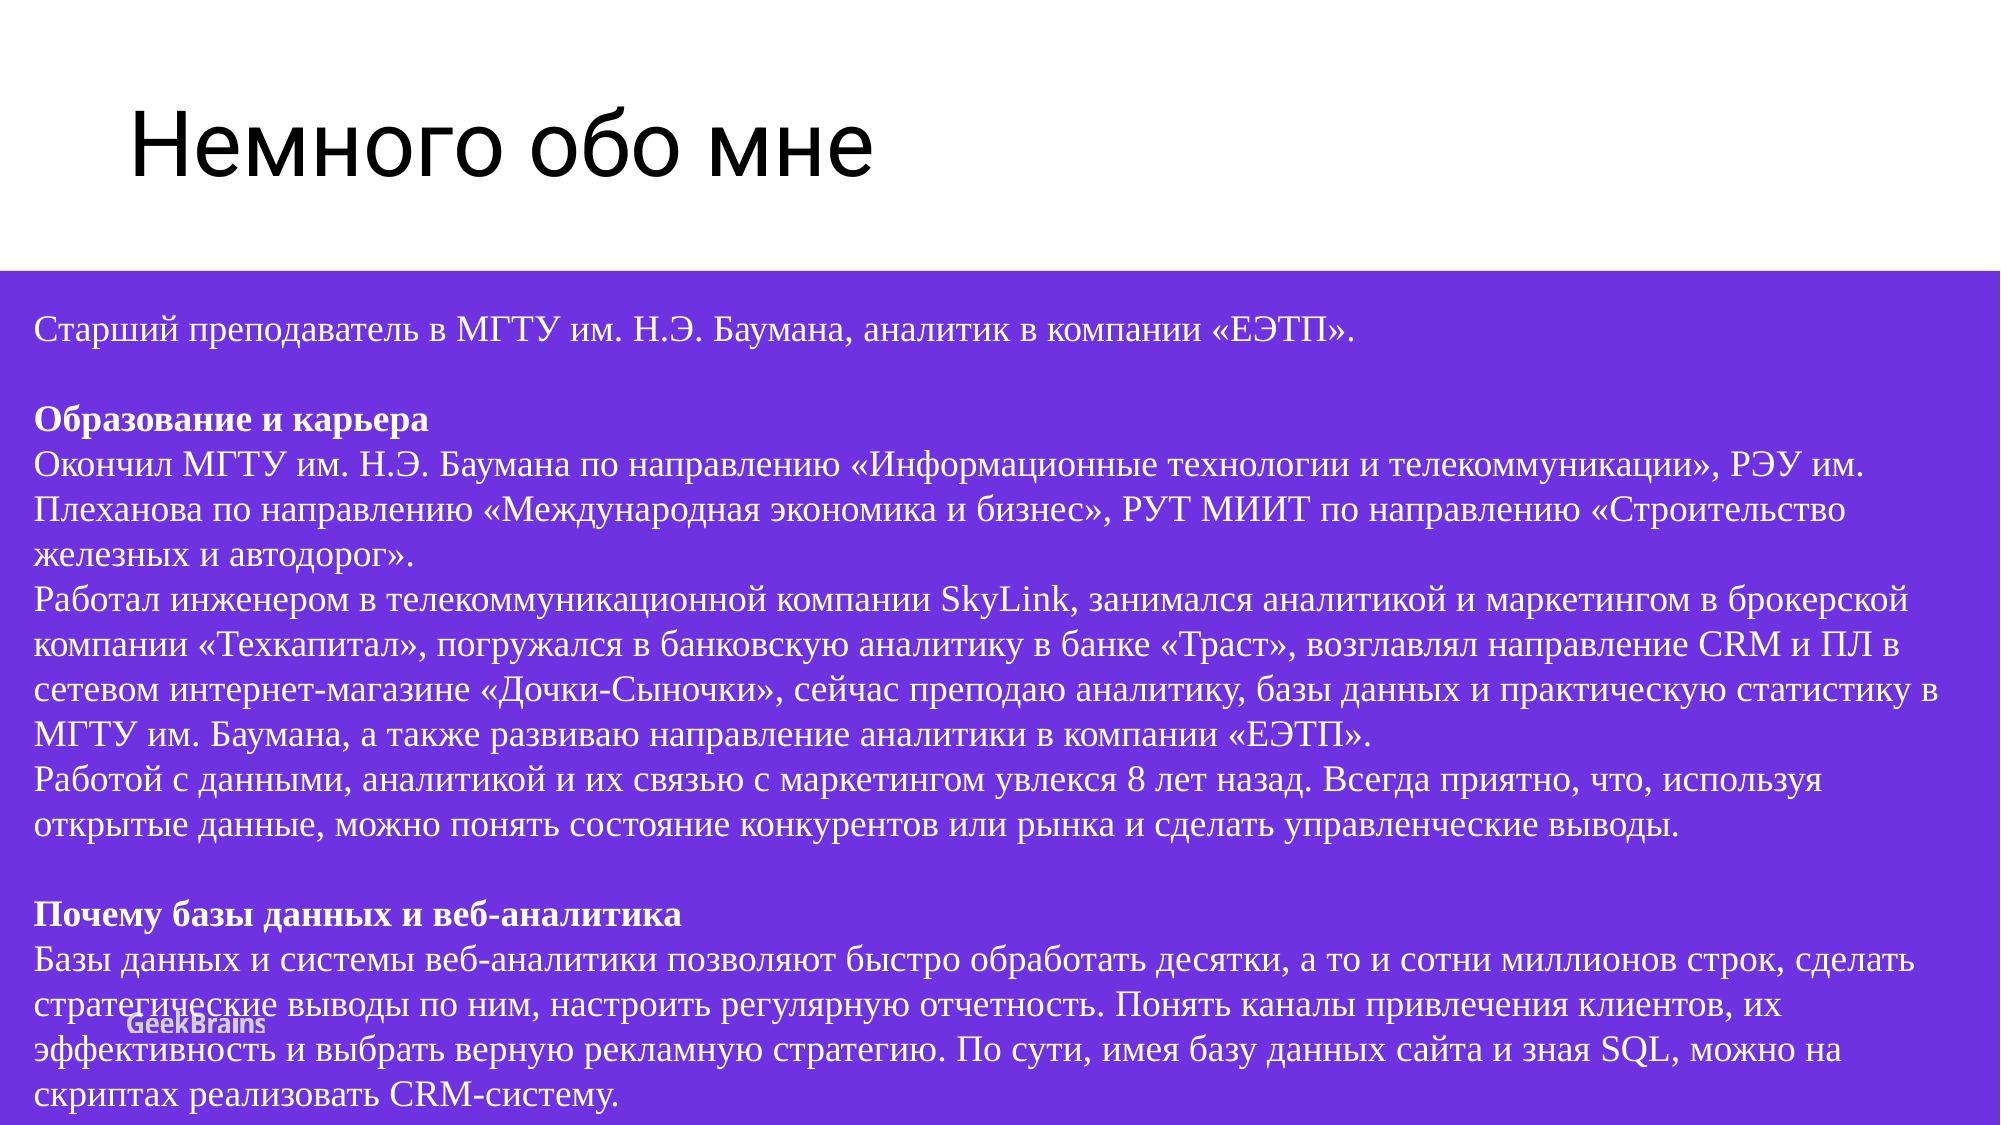

# Немного обо мне
Старший преподаватель в МГТУ им. Н.Э. Баумана, аналитик в компании «ЕЭТП».

Образование и карьера
Окончил МГТУ им. Н.Э. Баумана по направлению «Информационные технологии и телекоммуникации», РЭУ им. Плеханова по направлению «Международная экономика и бизнес», РУТ МИИТ по направлению «Строительство железных и автодорог».
Работал инженером в телекоммуникационной компании SkyLink, занимался аналитикой и маркетингом в брокерской компании «Техкапитал», погружался в банковскую аналитику в банке «Траст», возглавлял направление CRM и ПЛ в сетевом интернет-магазине «Дочки-Сыночки», сейчас преподаю аналитику, базы данных и практическую статистику в МГТУ им. Баумана, а также развиваю направление аналитики в компании «ЕЭТП».
Работой с данными, аналитикой и их связью с маркетингом увлекся 8 лет назад. Всегда приятно, что, используя открытые данные, можно понять состояние конкурентов или рынка и сделать управленческие выводы.

Почему базы данных и веб-аналитика
Базы данных и системы веб-аналитики позволяют быстро обработать десятки, а то и сотни миллионов строк, сделать стратегические выводы по ним, настроить регулярную отчетность. Понять каналы привлечения клиентов, их эффективность и выбрать верную рекламную стратегию. По сути, имея базу данных сайта и зная SQL, можно на скриптах реализовать CRM-систему.